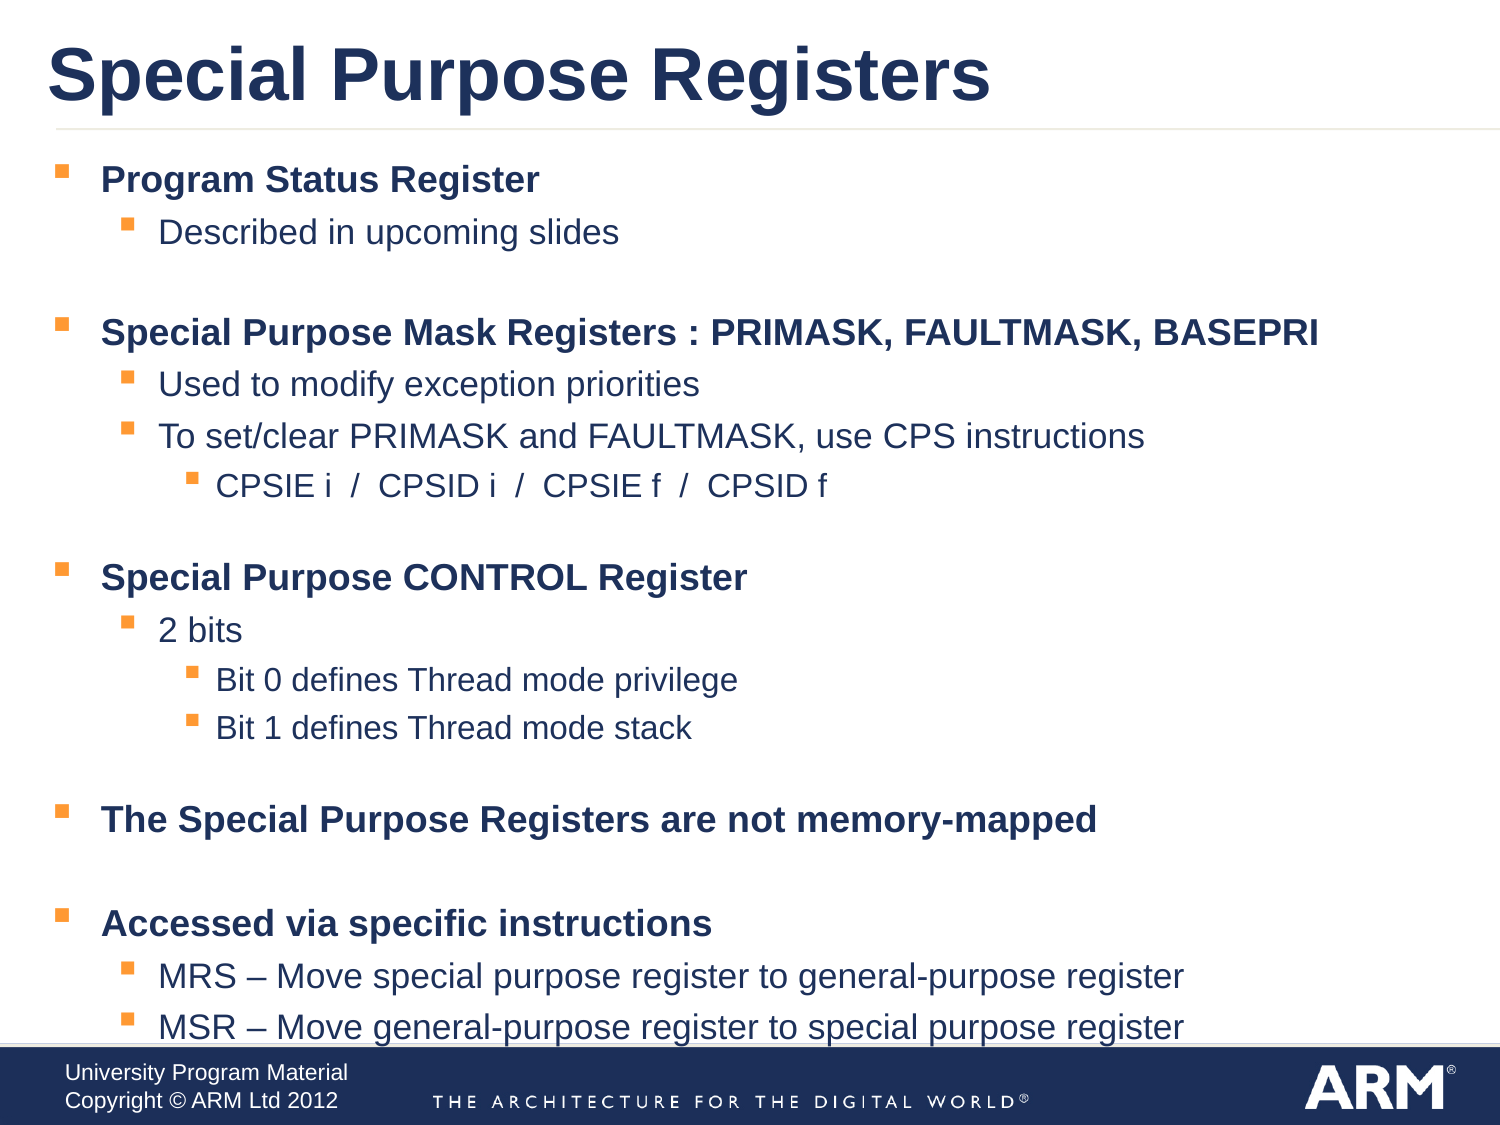

Special Purpose Registers
Program Status Register
Described in upcoming slides

Special Purpose Mask Registers : PRIMASK, FAULTMASK, BASEPRI
Used to modify exception priorities
To set/clear PRIMASK and FAULTMASK, use CPS instructions
CPSIE i  /  CPSID i  /  CPSIE f  /  CPSID f

Special Purpose CONTROL Register
2 bits
Bit 0 defines Thread mode privilege
Bit 1 defines Thread mode stack

The Special Purpose Registers are not memory-mapped

Accessed via specific instructions
MRS – Move special purpose register to general-purpose register
MSR – Move general-purpose register to special purpose register